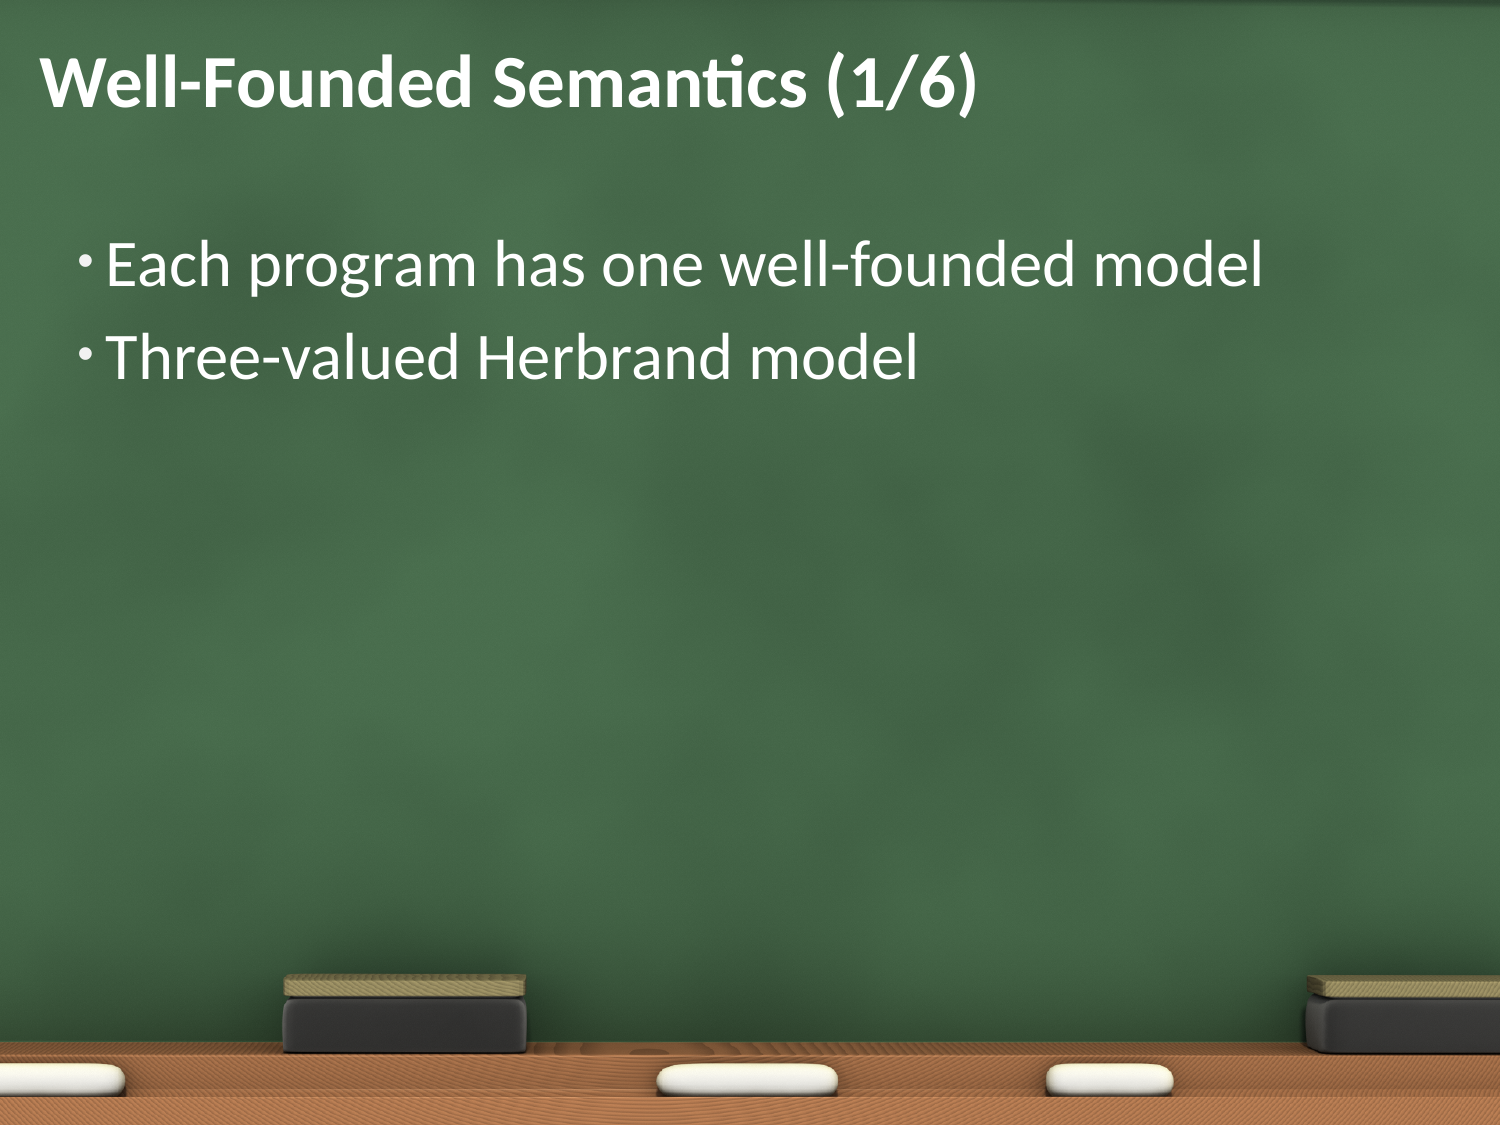

# Well-Founded Semantics (1/6)
Each program has one well-founded model
Three-valued Herbrand model